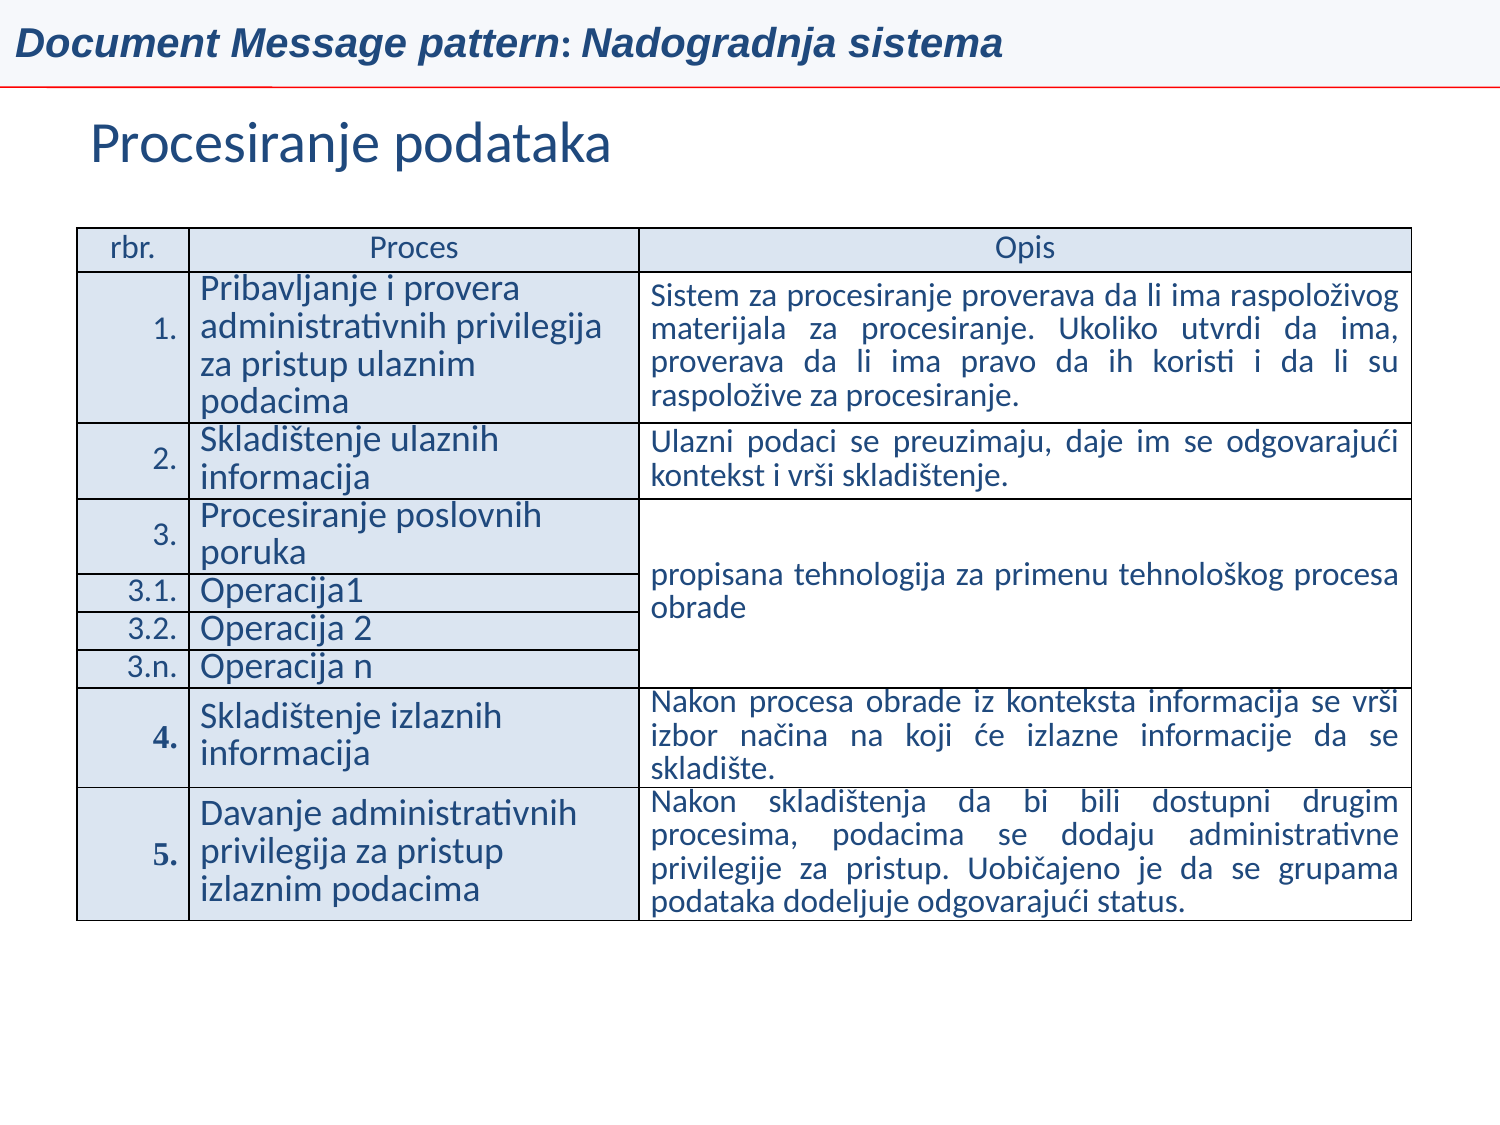

Document Message pattern: Nadogradnja sistema
# Procesiranje podataka
| rbr. | Proces | Opis |
| --- | --- | --- |
| 1. | Pribavljanje i provera administrativnih privilegija za pristup ulaznim podacima | Sistem za procesiranje proverava da li ima raspoloživog materijala za procesiranje. Ukoliko utvrdi da ima, proverava da li ima pravo da ih koristi i da li su raspoložive za procesiranje. |
| 2. | Skladištenje ulaznih informacija | Ulazni podaci se preuzimaju, daje im se odgovarajući kontekst i vrši skladištenje. |
| 3. | Procesiranje poslovnih poruka | propisana tehnologija za primenu tehnološkog procesa obrade |
| 3.1. | Operacija1 |  |
| 3.2. | Operacija 2 |  |
| 3.n. | Operacija n |  |
| 4. | Skladištenje izlaznih informacija | Nakon procesa obrade iz konteksta informacija se vrši izbor načina na koji će izlazne informacije da se skladište. |
| 5. | Davanje administrativnih privilegija za pristup izlaznim podacima | Nakon skladištenja da bi bili dostupni drugim procesima, podacima se dodaju administrativne privilegije za pristup. Uobičajeno je da se grupama podataka dodeljuje odgovarajući status. |